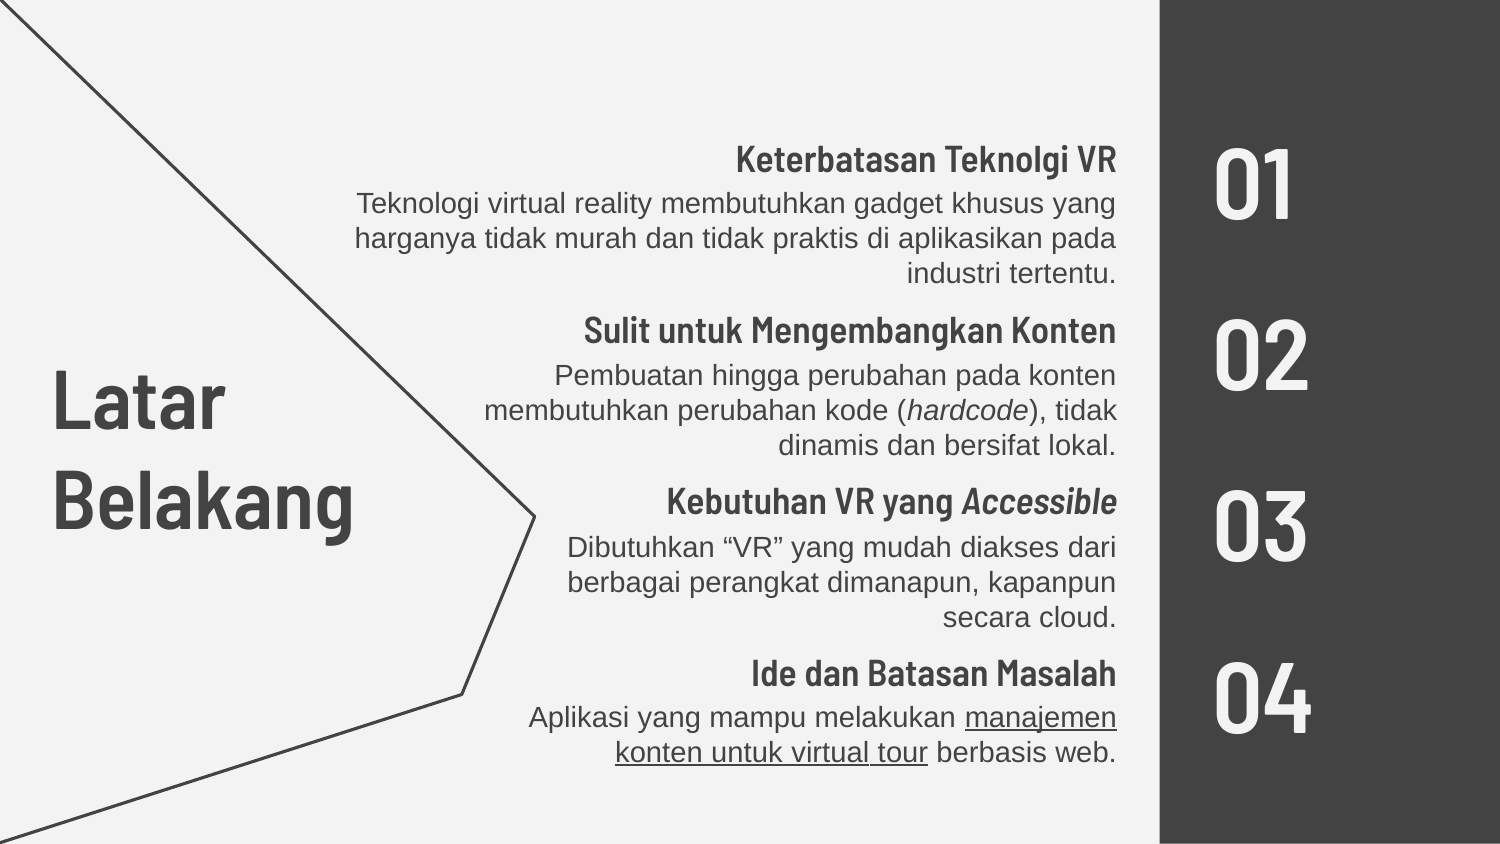

01
# Keterbatasan Teknolgi VR
Teknologi virtual reality membutuhkan gadget khusus yang harganya tidak murah dan tidak praktis di aplikasikan pada industri tertentu.
02
Sulit untuk Mengembangkan Konten
Latar
Belakang
Pembuatan hingga perubahan pada konten membutuhkan perubahan kode (hardcode), tidak dinamis dan bersifat lokal.
03
Kebutuhan VR yang Accessible
Dibutuhkan “VR” yang mudah diakses dari berbagai perangkat dimanapun, kapanpun secara cloud.
04
Ide dan Batasan Masalah
Aplikasi yang mampu melakukan manajemen konten untuk virtual tour berbasis web.